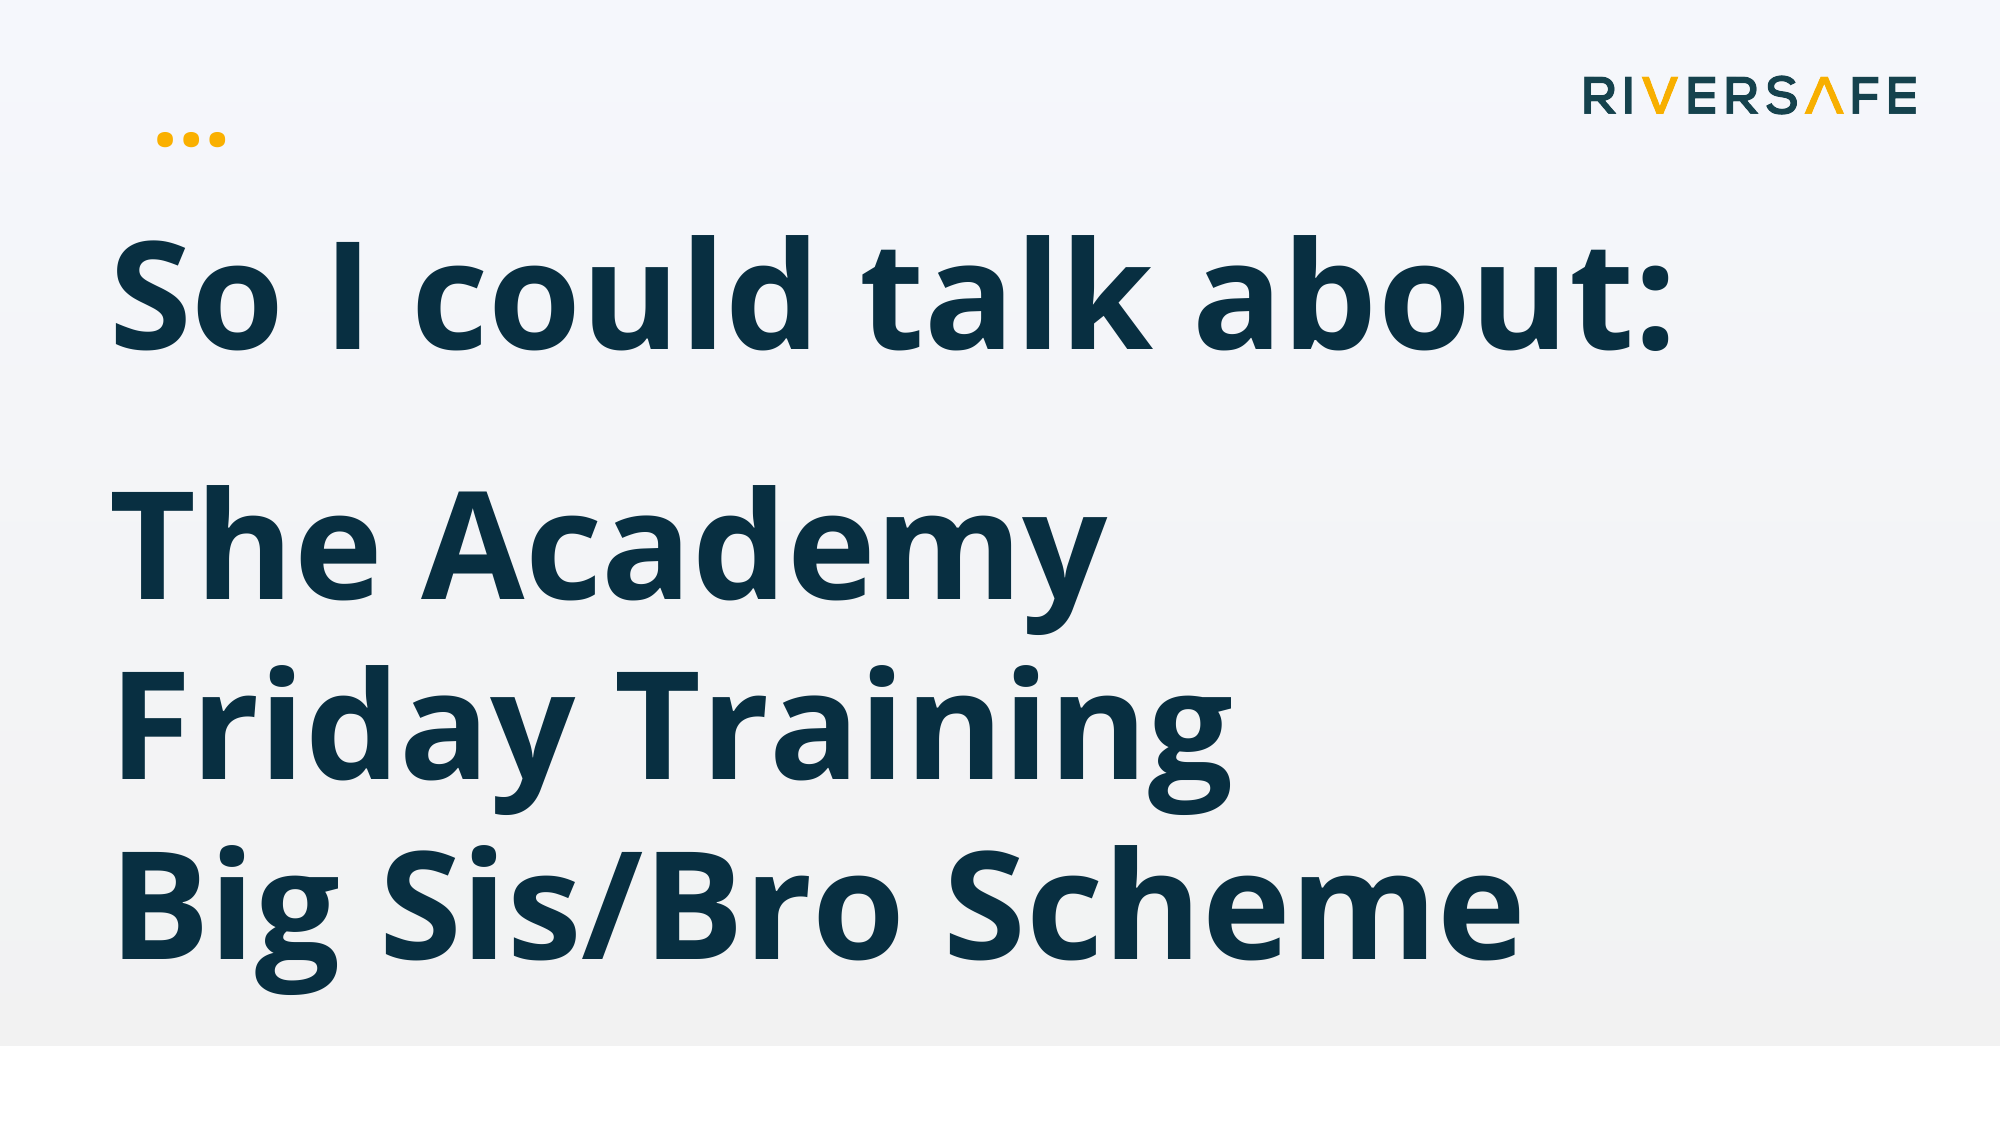

# …

So I could talk about:

The Academy
Friday Training
Big Sis/Bro Scheme